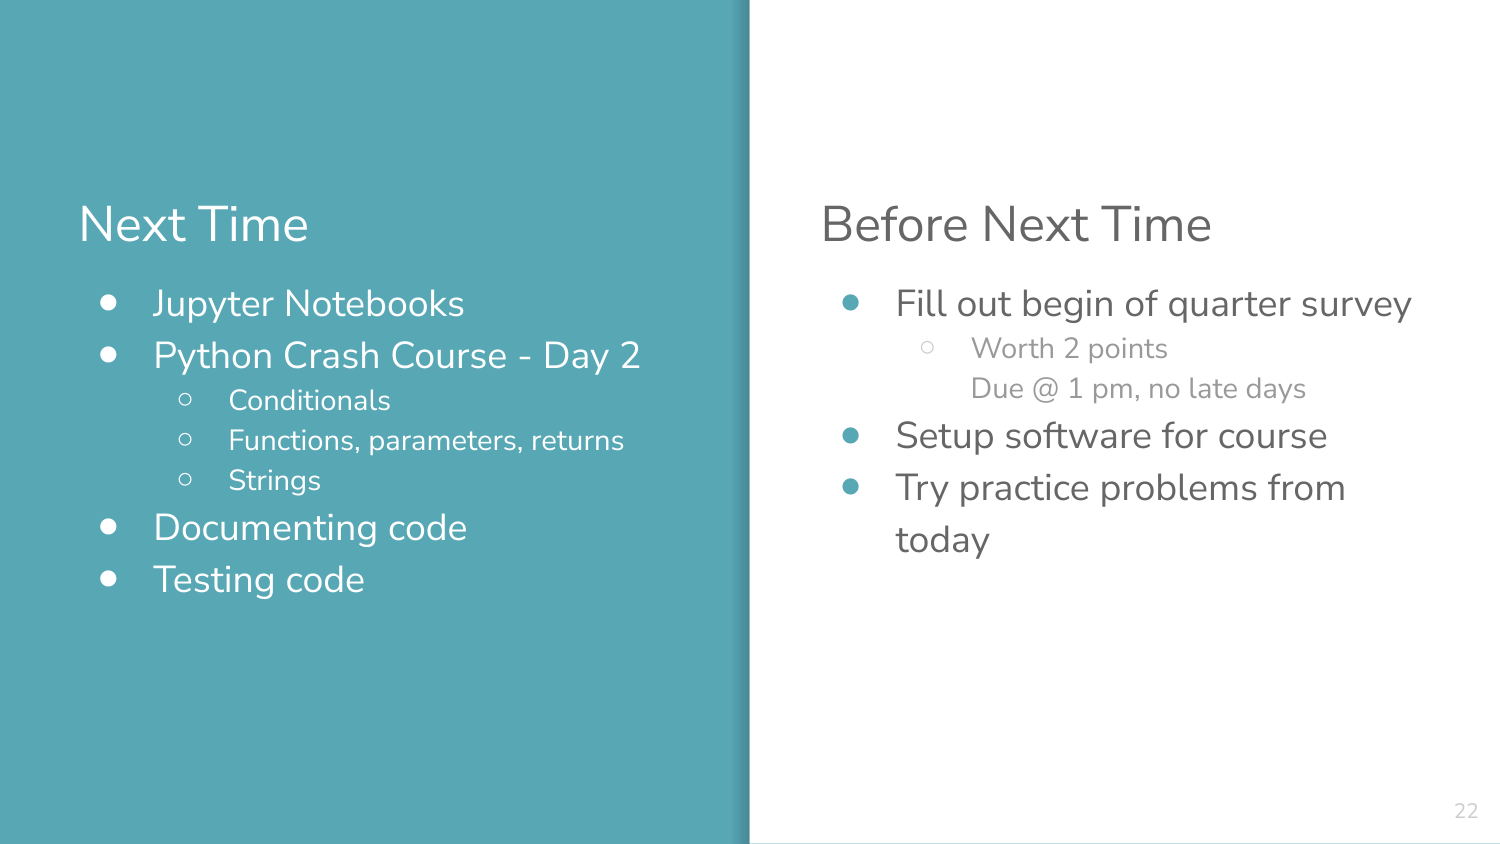

Next Time
Jupyter Notebooks
Python Crash Course - Day 2
Conditionals
Functions, parameters, returns
Strings
Documenting code
Testing code
Before Next Time
Fill out begin of quarter survey
Worth 2 points
Due @ 1 pm, no late days
Setup software for course
Try practice problems from today
22